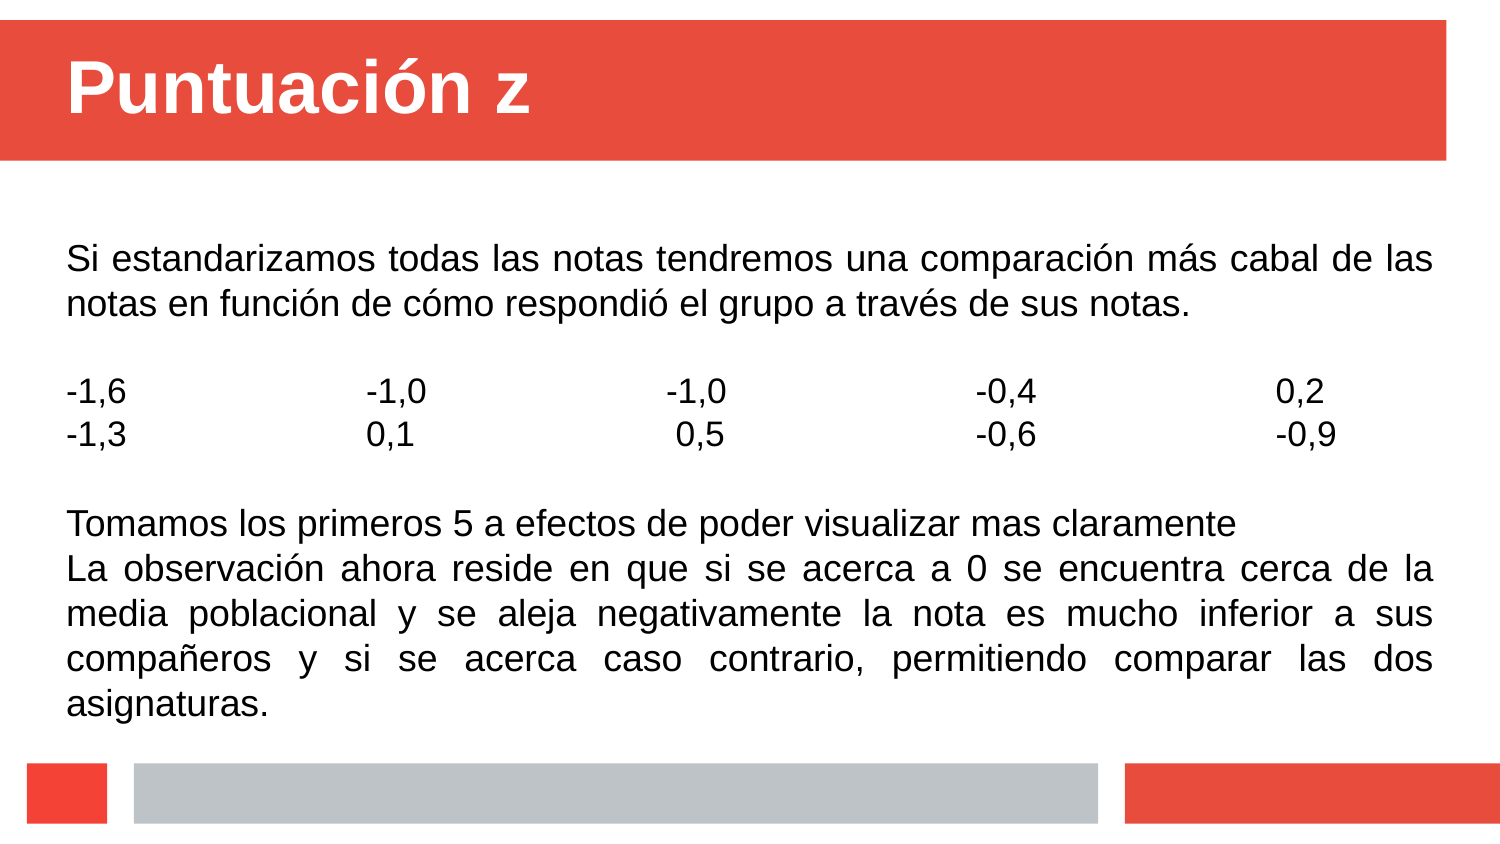

# Puntuación z
Si estandarizamos todas las notas tendremos una comparación más cabal de las notas en función de cómo respondió el grupo a través de sus notas.

-1,6 		-1,0 		-1,0		 -0,4		 0,2
-1,3 		0,1		 0,5		 -0,6		 -0,9

Tomamos los primeros 5 a efectos de poder visualizar mas claramente
La observación ahora reside en que si se acerca a 0 se encuentra cerca de la media poblacional y se aleja negativamente la nota es mucho inferior a sus compañeros y si se acerca caso contrario, permitiendo comparar las dos asignaturas.